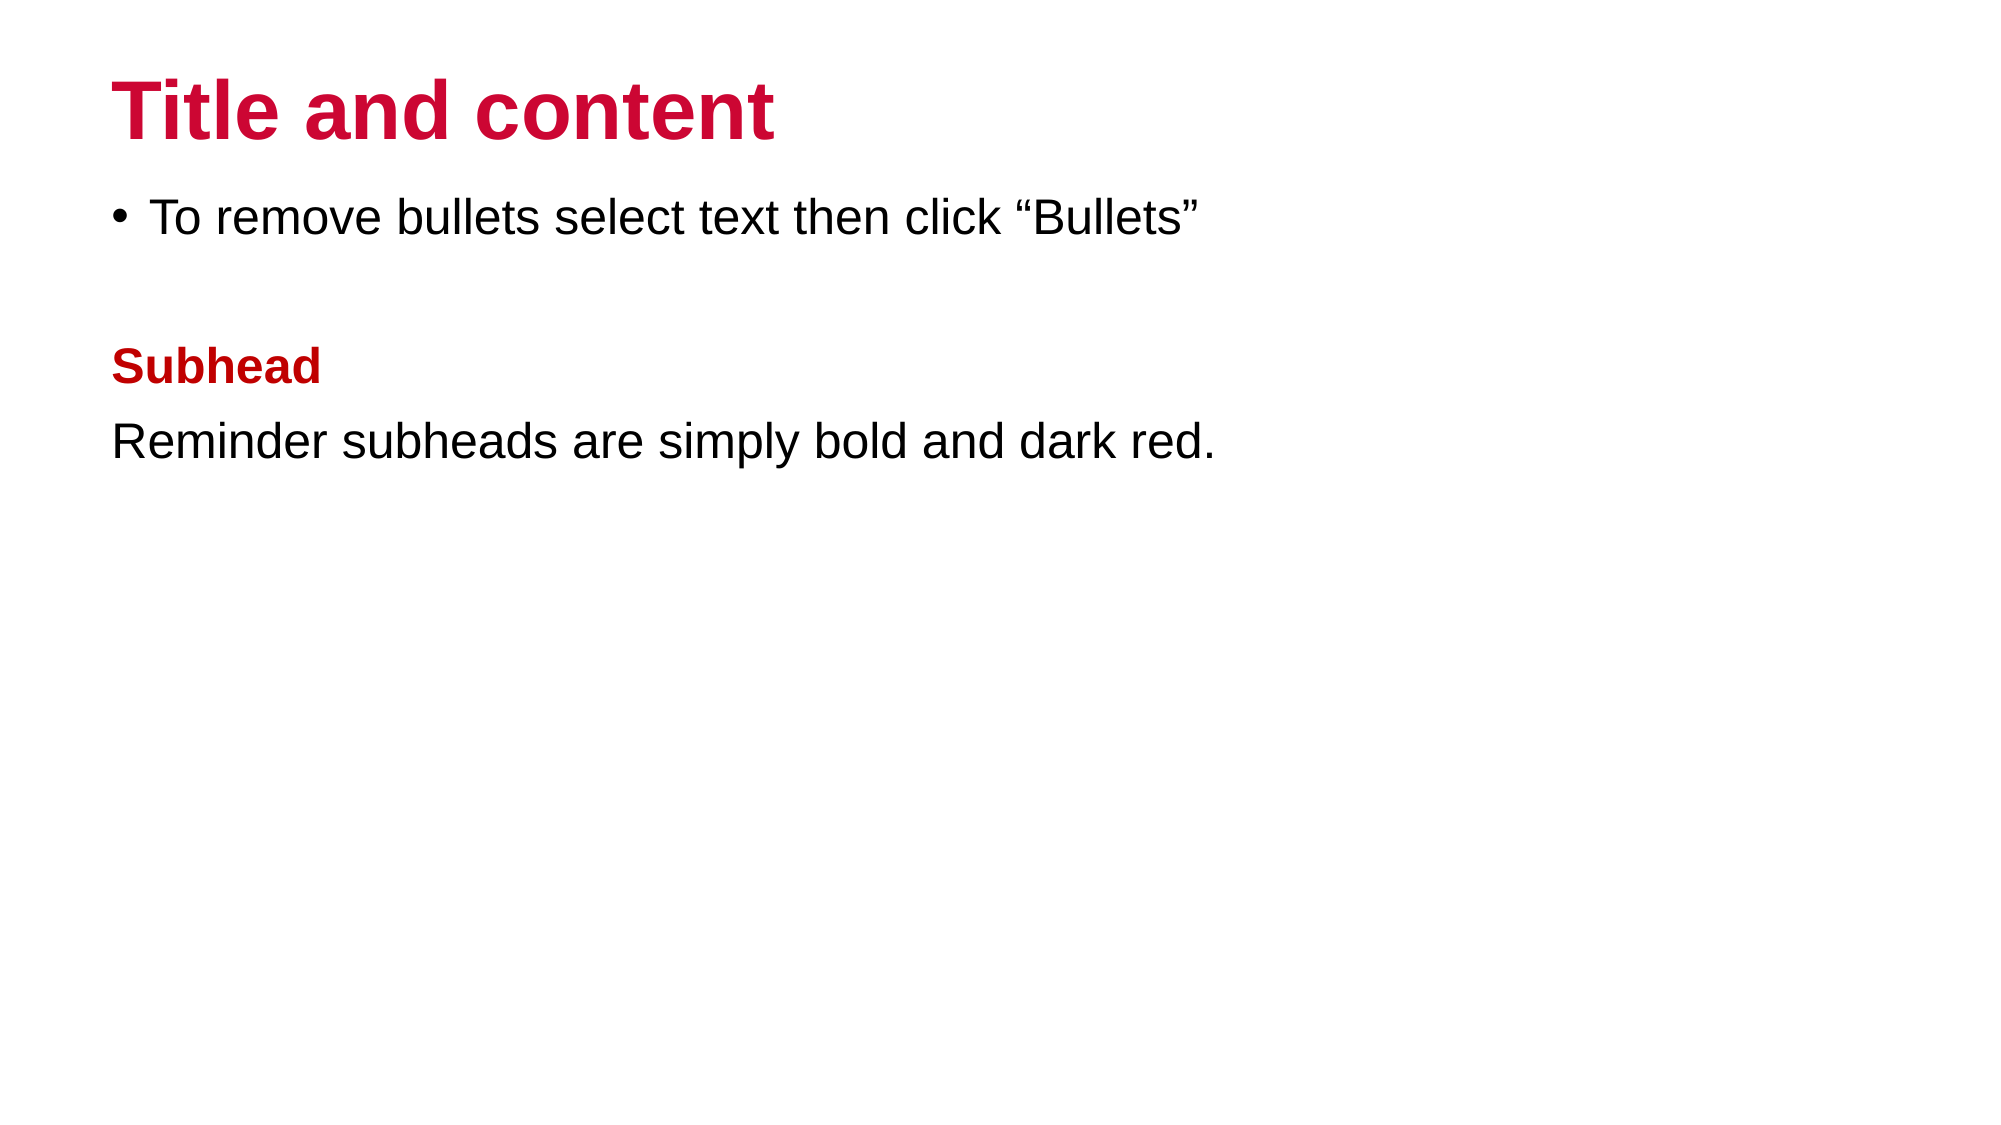

# Title and content
To remove bullets select text then click “Bullets”

Subhead
Reminder subheads are simply bold and dark red.